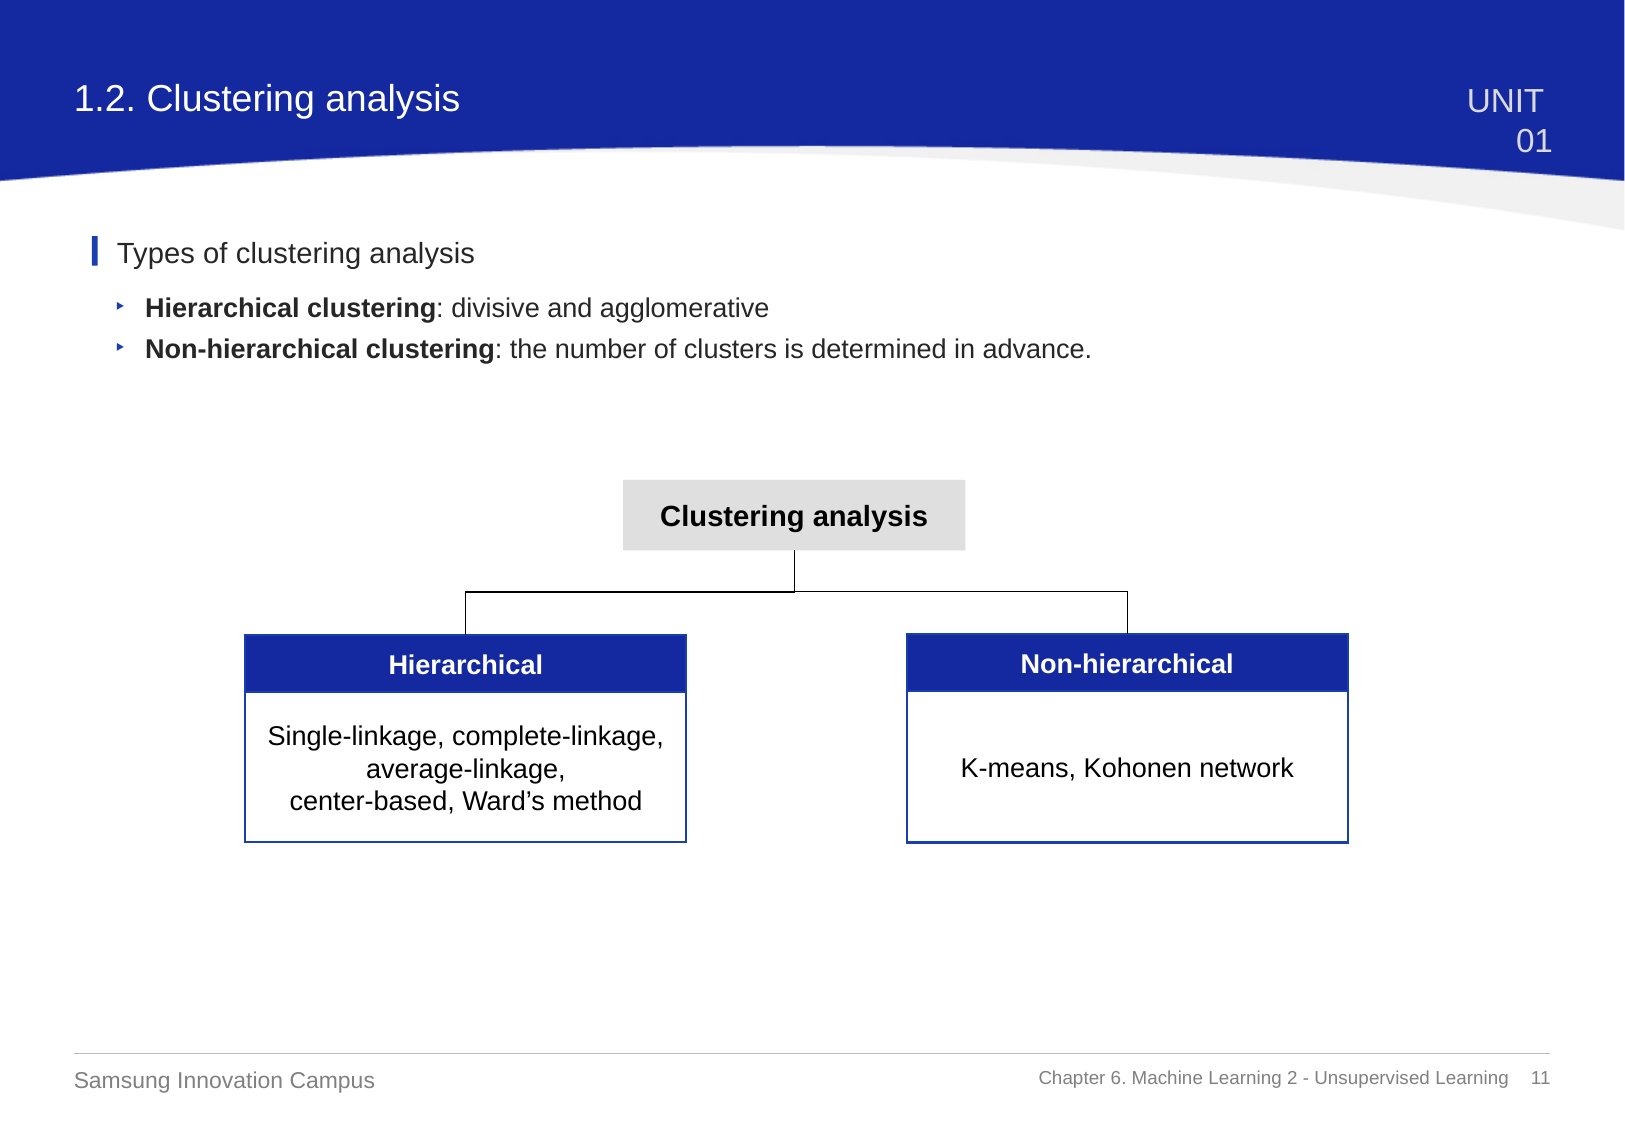

1.2. Clustering analysis
UNIT  01
Types of clustering analysis

Hierarchical clustering: divisive and agglomerative
Non-hierarchical clustering: the number of clusters is determined in advance.
Clustering analysis
Non-hierarchical
K-means, Kohonen network
Hierarchical
Single-linkage, complete-linkage, average-linkage,
center-based, Ward’s method